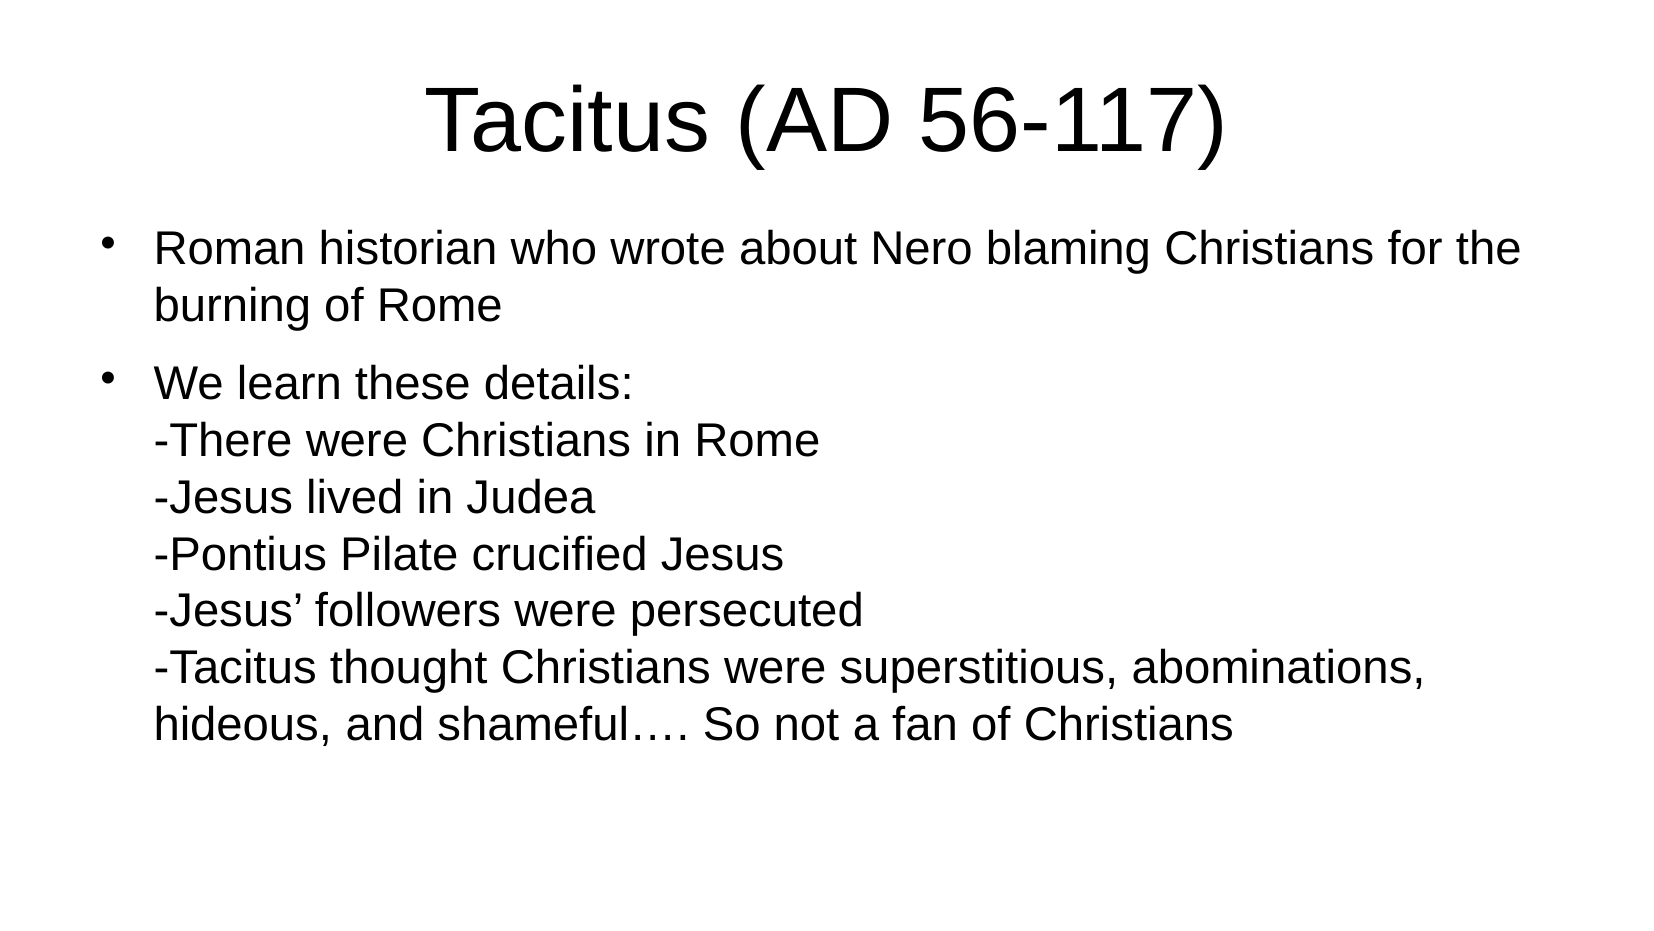

# Tacitus (AD 56-117)
Roman historian who wrote about Nero blaming Christians for the burning of Rome
We learn these details:
-There were Christians in Rome
-Jesus lived in Judea
-Pontius Pilate crucified Jesus
-Jesus’ followers were persecuted
-Tacitus thought Christians were superstitious, abominations, hideous, and shameful…. So not a fan of Christians